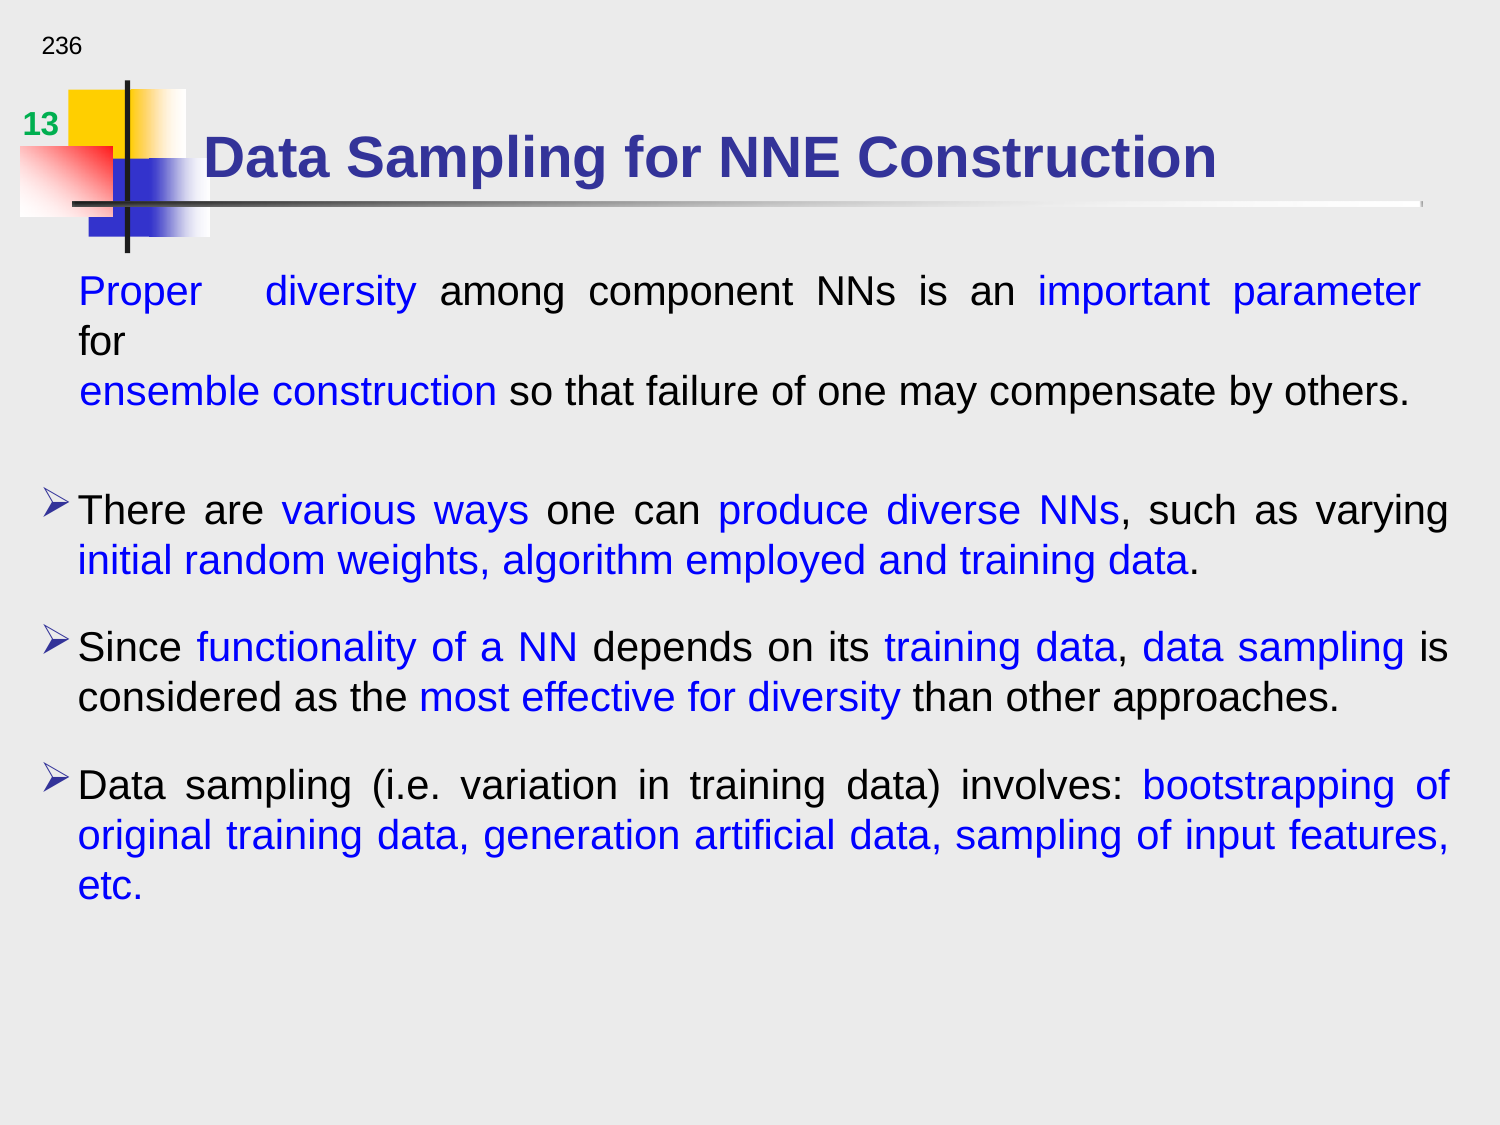

236
# Data Sampling for NNE Construction
13
Proper	diversity	among	component	NNs	is	an	important	parameter	for
ensemble construction so that failure of one may compensate by others.

There are various ways one can produce diverse NNs, such as varying initial random weights, algorithm employed and training data.
Since functionality of a NN depends on its training data, data sampling is considered as the most effective for diversity than other approaches.
Data sampling (i.e. variation in training data) involves: bootstrapping of original training data, generation artificial data, sampling of input features, etc.